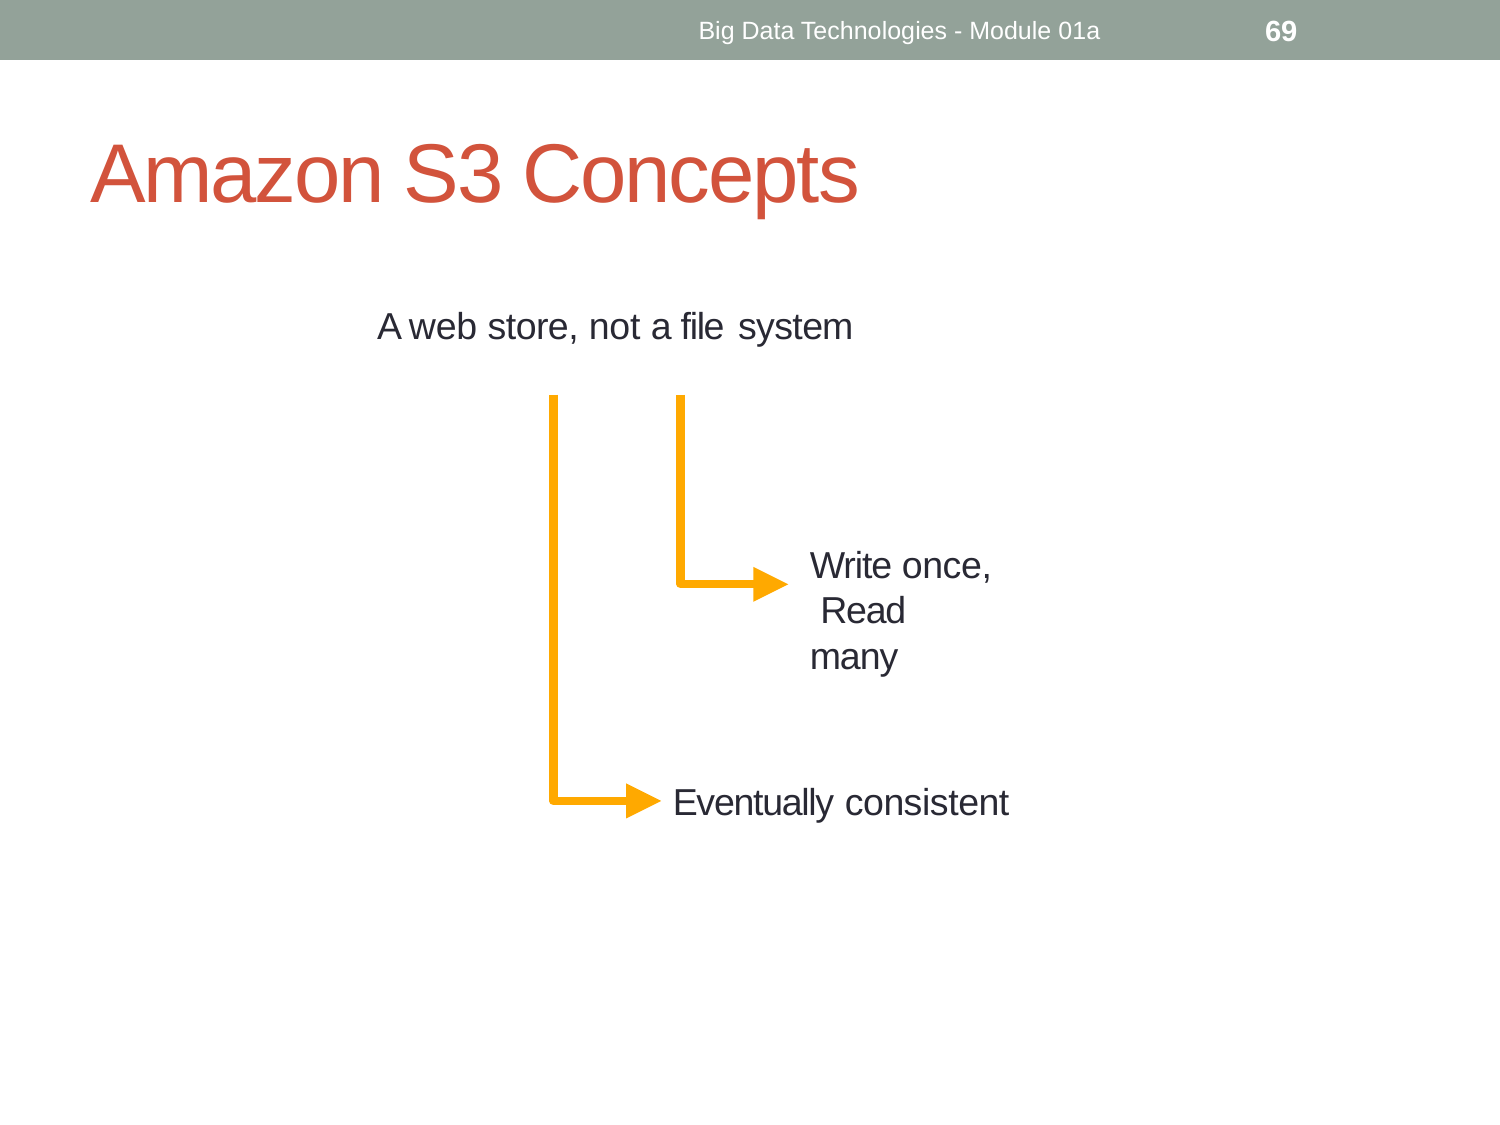

Big Data Technologies - Module 01a
69
# Amazon S3 Concepts
A web store, not a file system

Write once,  Read many

Eventually consistent